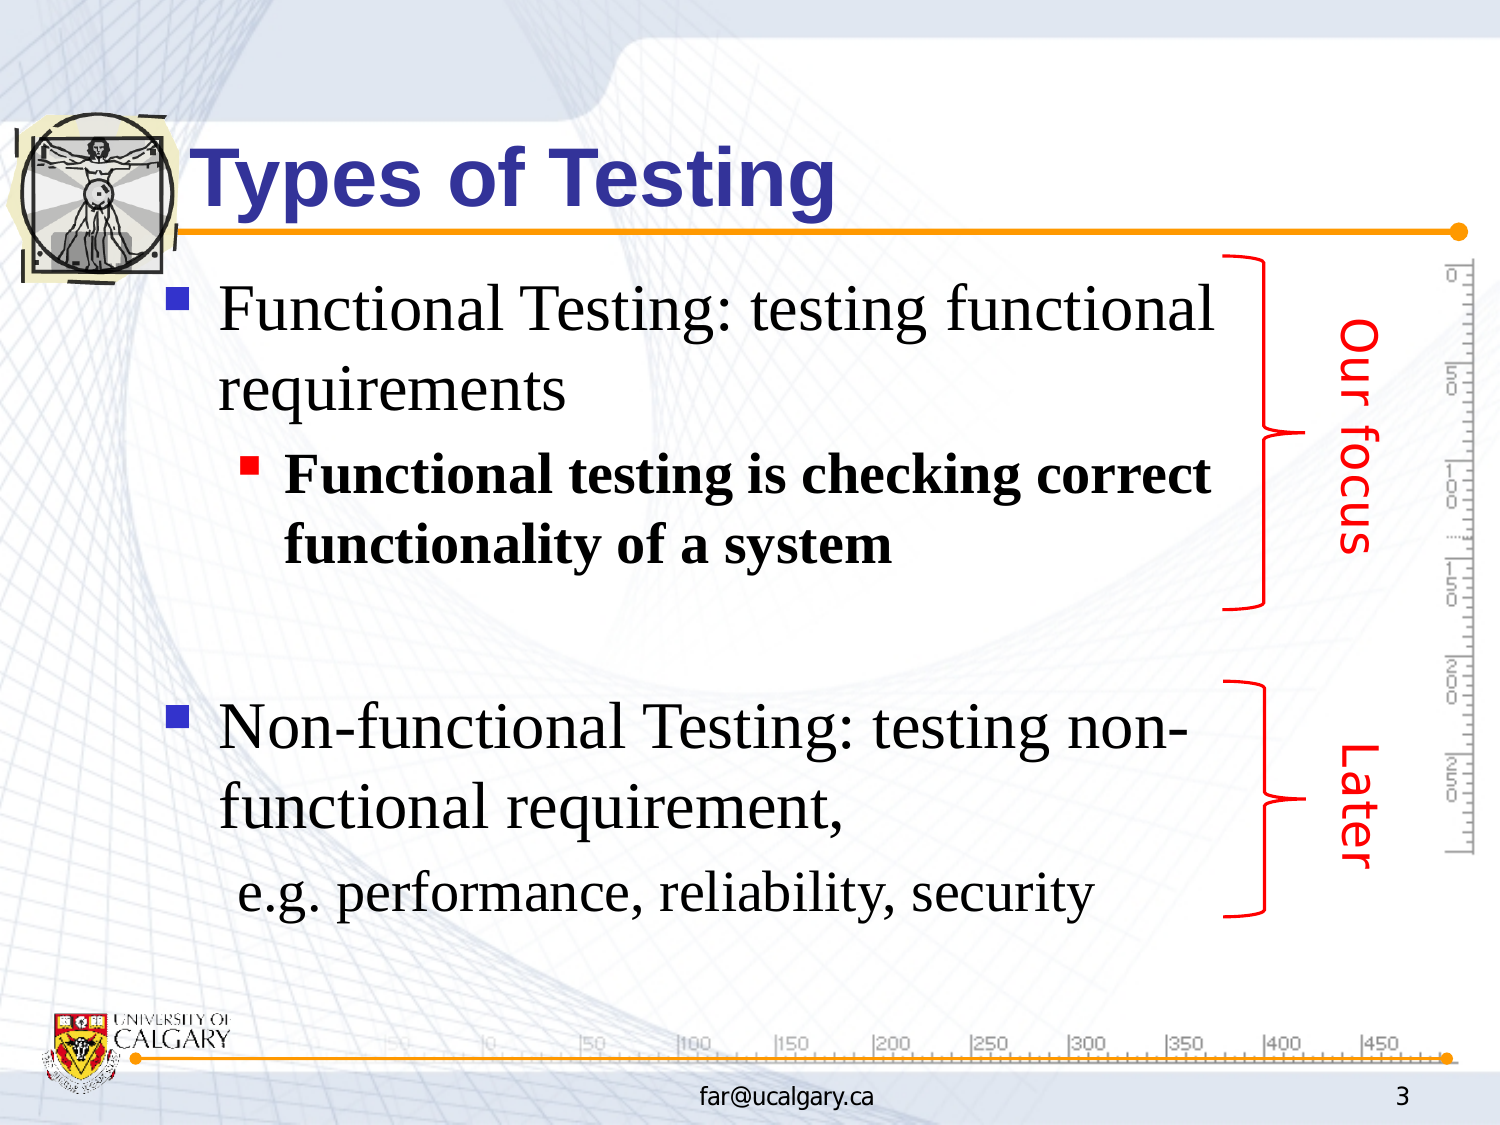

# Types of Testing
Functional Testing: testing functional requirements
Functional testing is checking correct functionality of a system

Non-functional Testing: testing non-functional requirement,
e.g. performance, reliability, security

Our focus

Later
far@ucalgary.ca
3